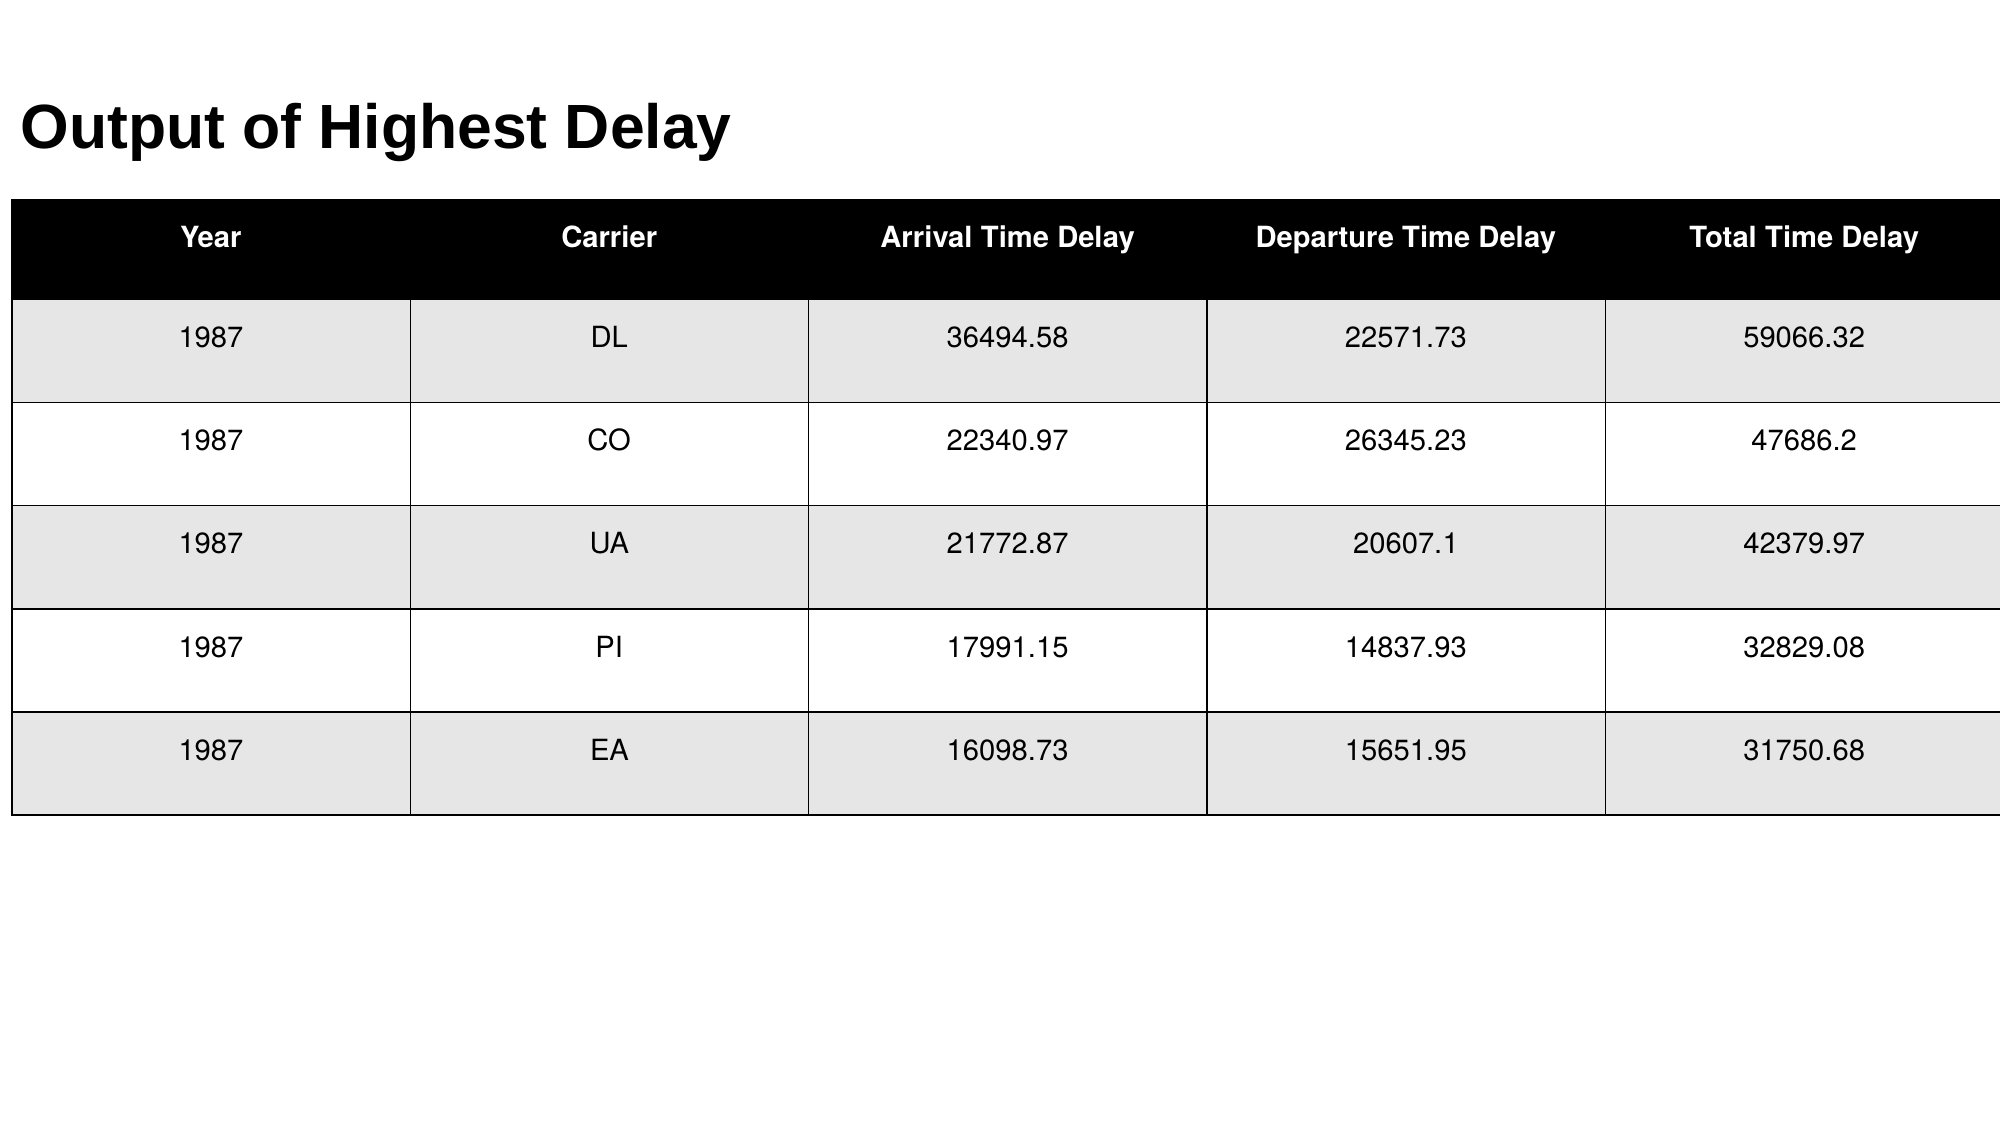

# Output of Highest Delay

| Year | Carrier | Arrival Time Delay | Departure Time Delay | Total Time Delay |
| --- | --- | --- | --- | --- |
| 1987 | DL | 36494.58 | 22571.73 | 59066.32 |
| 1987 | CO | 22340.97 | 26345.23 | 47686.2 |
| 1987 | UA | 21772.87 | 20607.1 | 42379.97 |
| 1987 | PI | 17991.15 | 14837.93 | 32829.08 |
| 1987 | EA | 16098.73 | 15651.95 | 31750.68 |